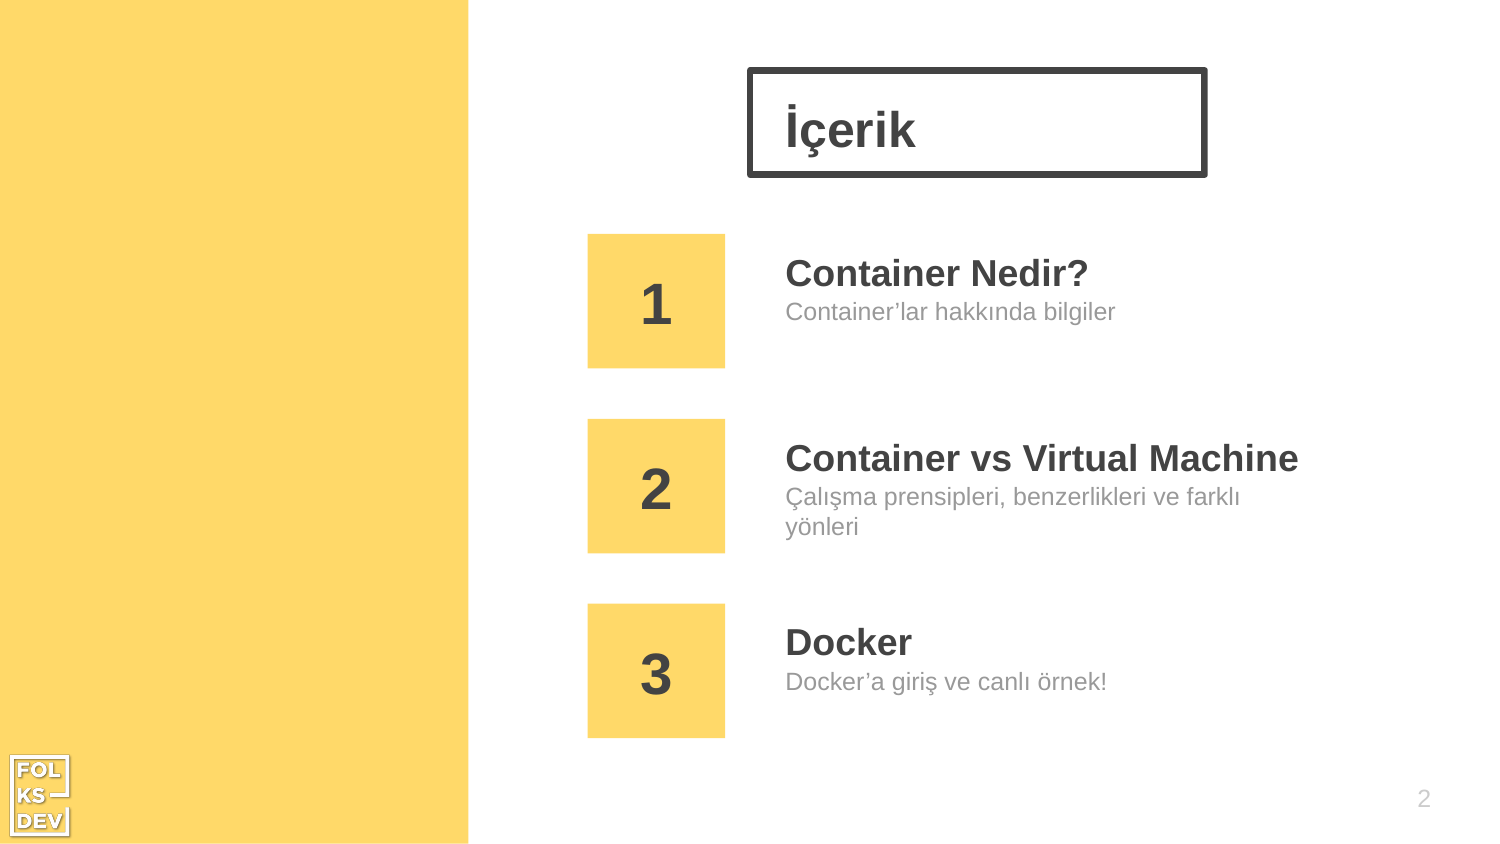

# İçerik
Container Nedir?
1
Container’lar hakkında bilgiler
Container vs Virtual Machine
2
Çalışma prensipleri, benzerlikleri ve farklı yönleri
Docker
3
Docker’a giriş ve canlı örnek!
2